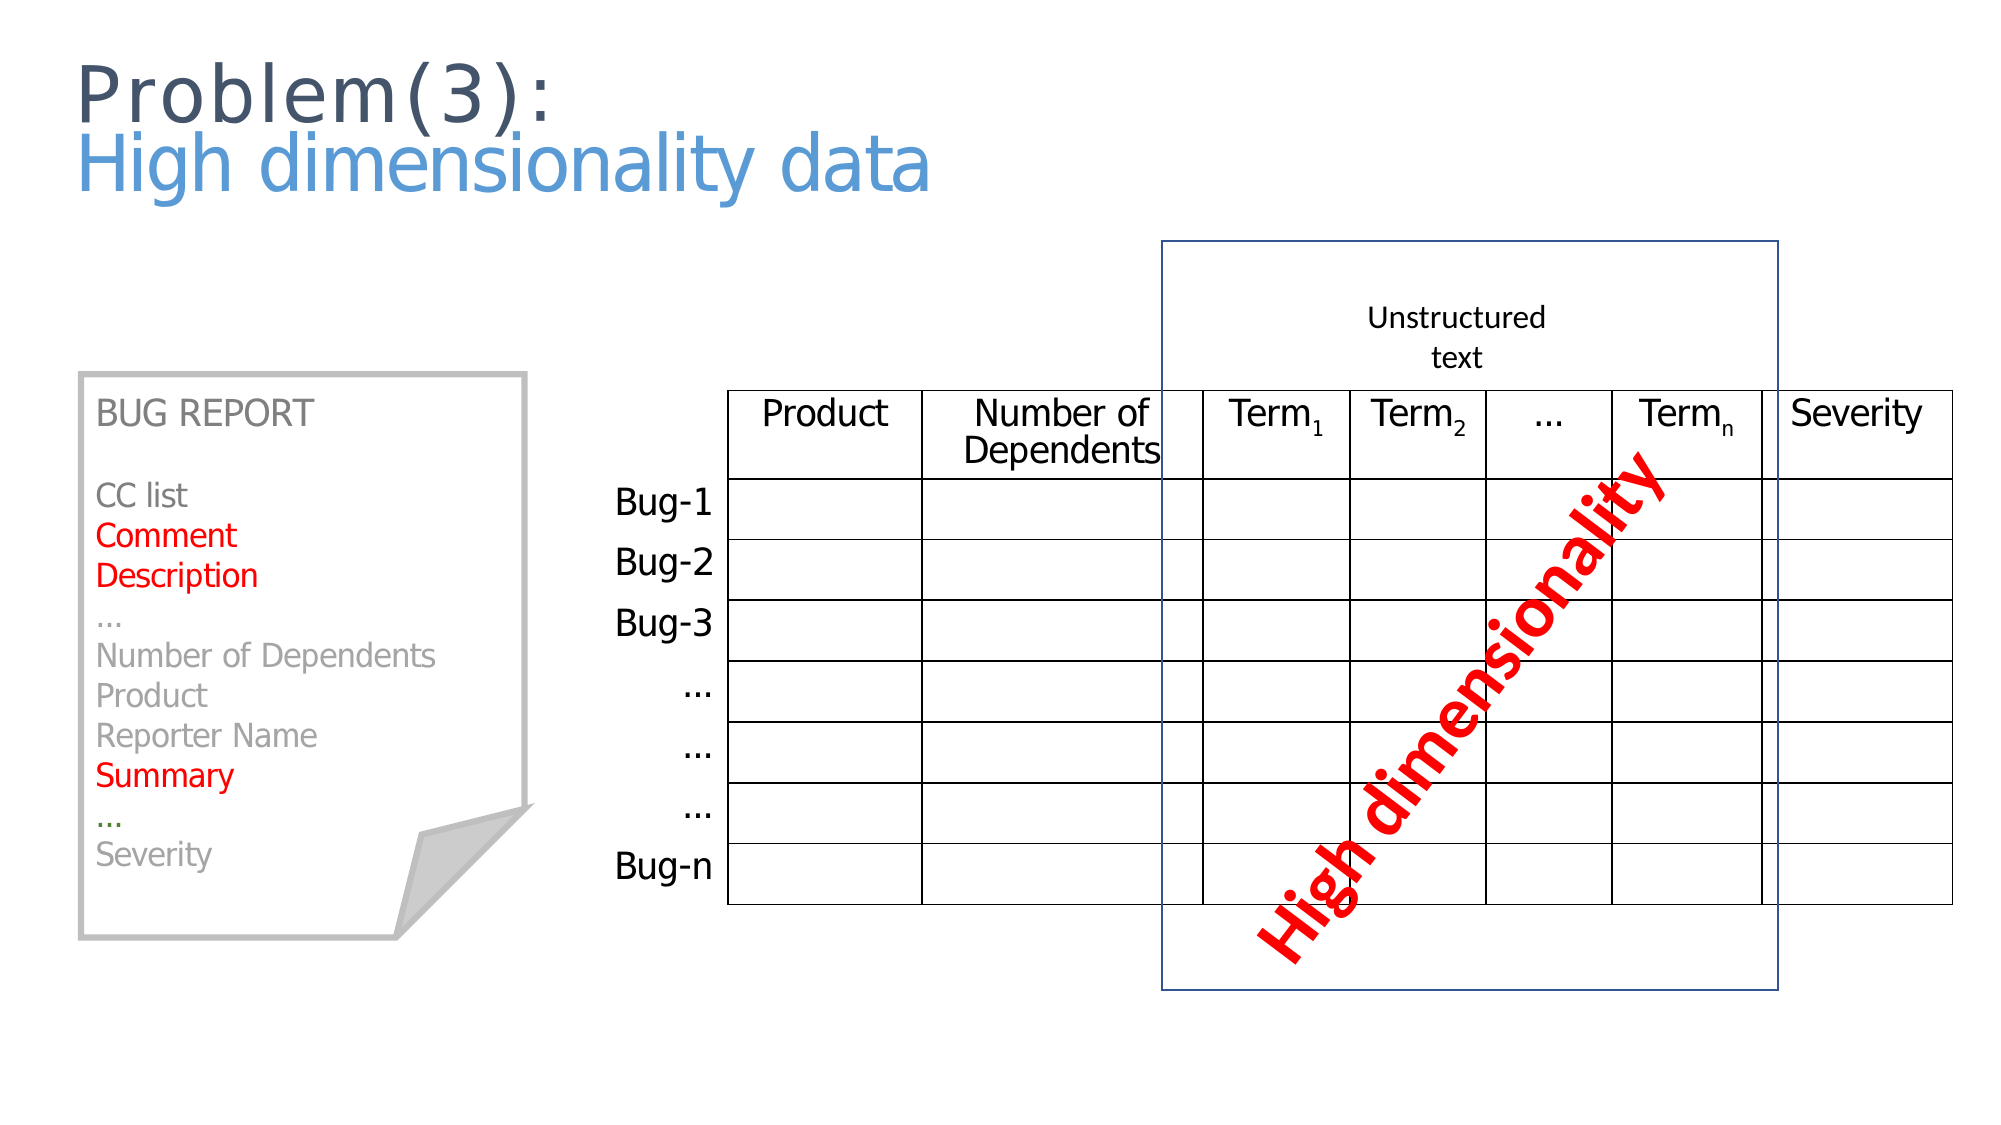

# Problem(3): High dimensionality data

Unstructured
text
….

BUG REPORT

CC list
Comment
Description
…
Number of Dependents
Product
Reporter Name
Summary
…
Severity
…
|  | Product | Number of Dependents | Term1 | Term2 | … | Termn | Severity |
| --- | --- | --- | --- | --- | --- | --- | --- |
| Bug-1 |  |  |  |  |  |  |  |
| Bug-2 |  |  |  |  |  |  |  |
| Bug-3 |  |  |  |  |  |  |  |
| … |  |  |  |  |  |  |  |
| … |  |  |  |  |  |  |  |
| … |  |  |  |  |  |  |  |
| Bug-n |  |  |  |  |  |  |  |
High dimensionality